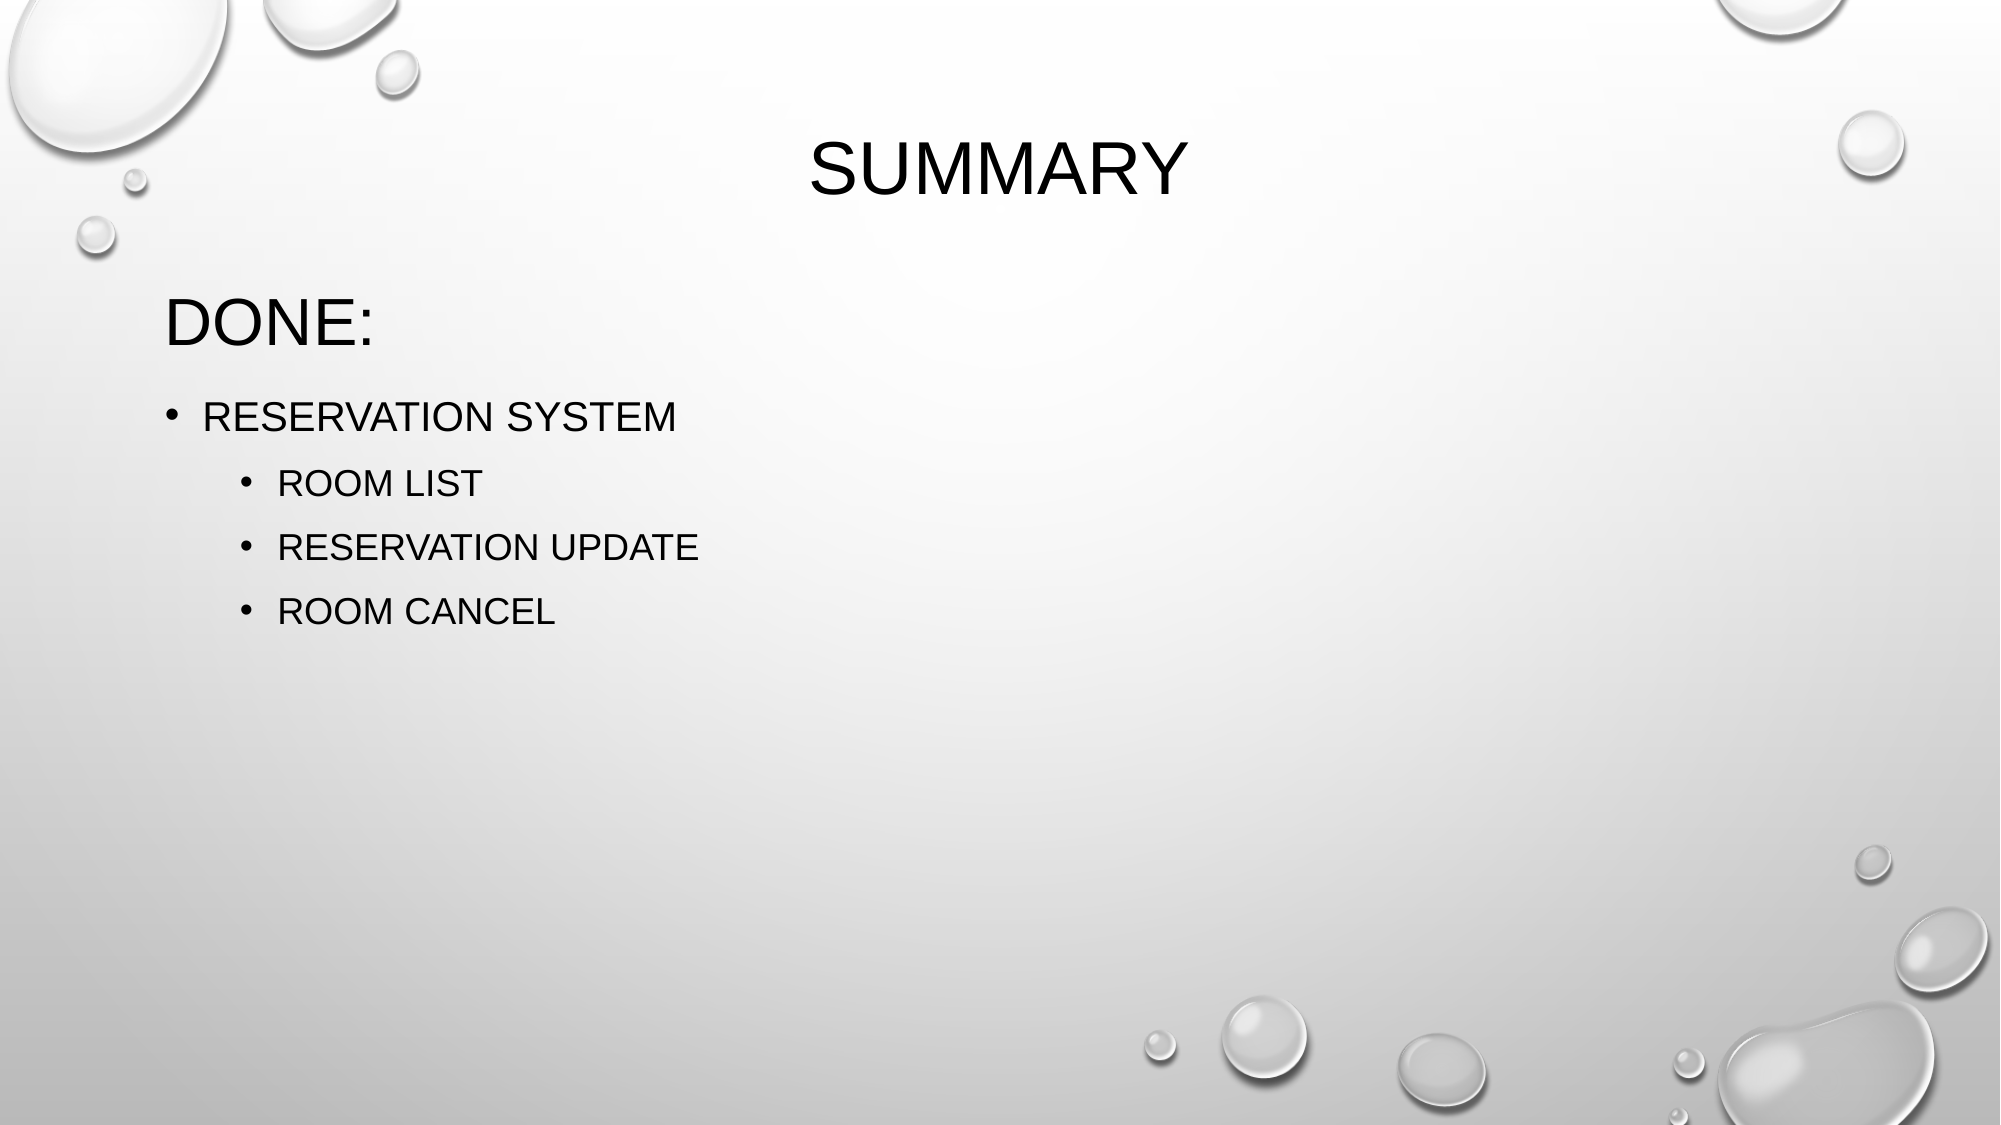

# Summary
Done:
Reservation system
Room List
Reservation update
Room cancel